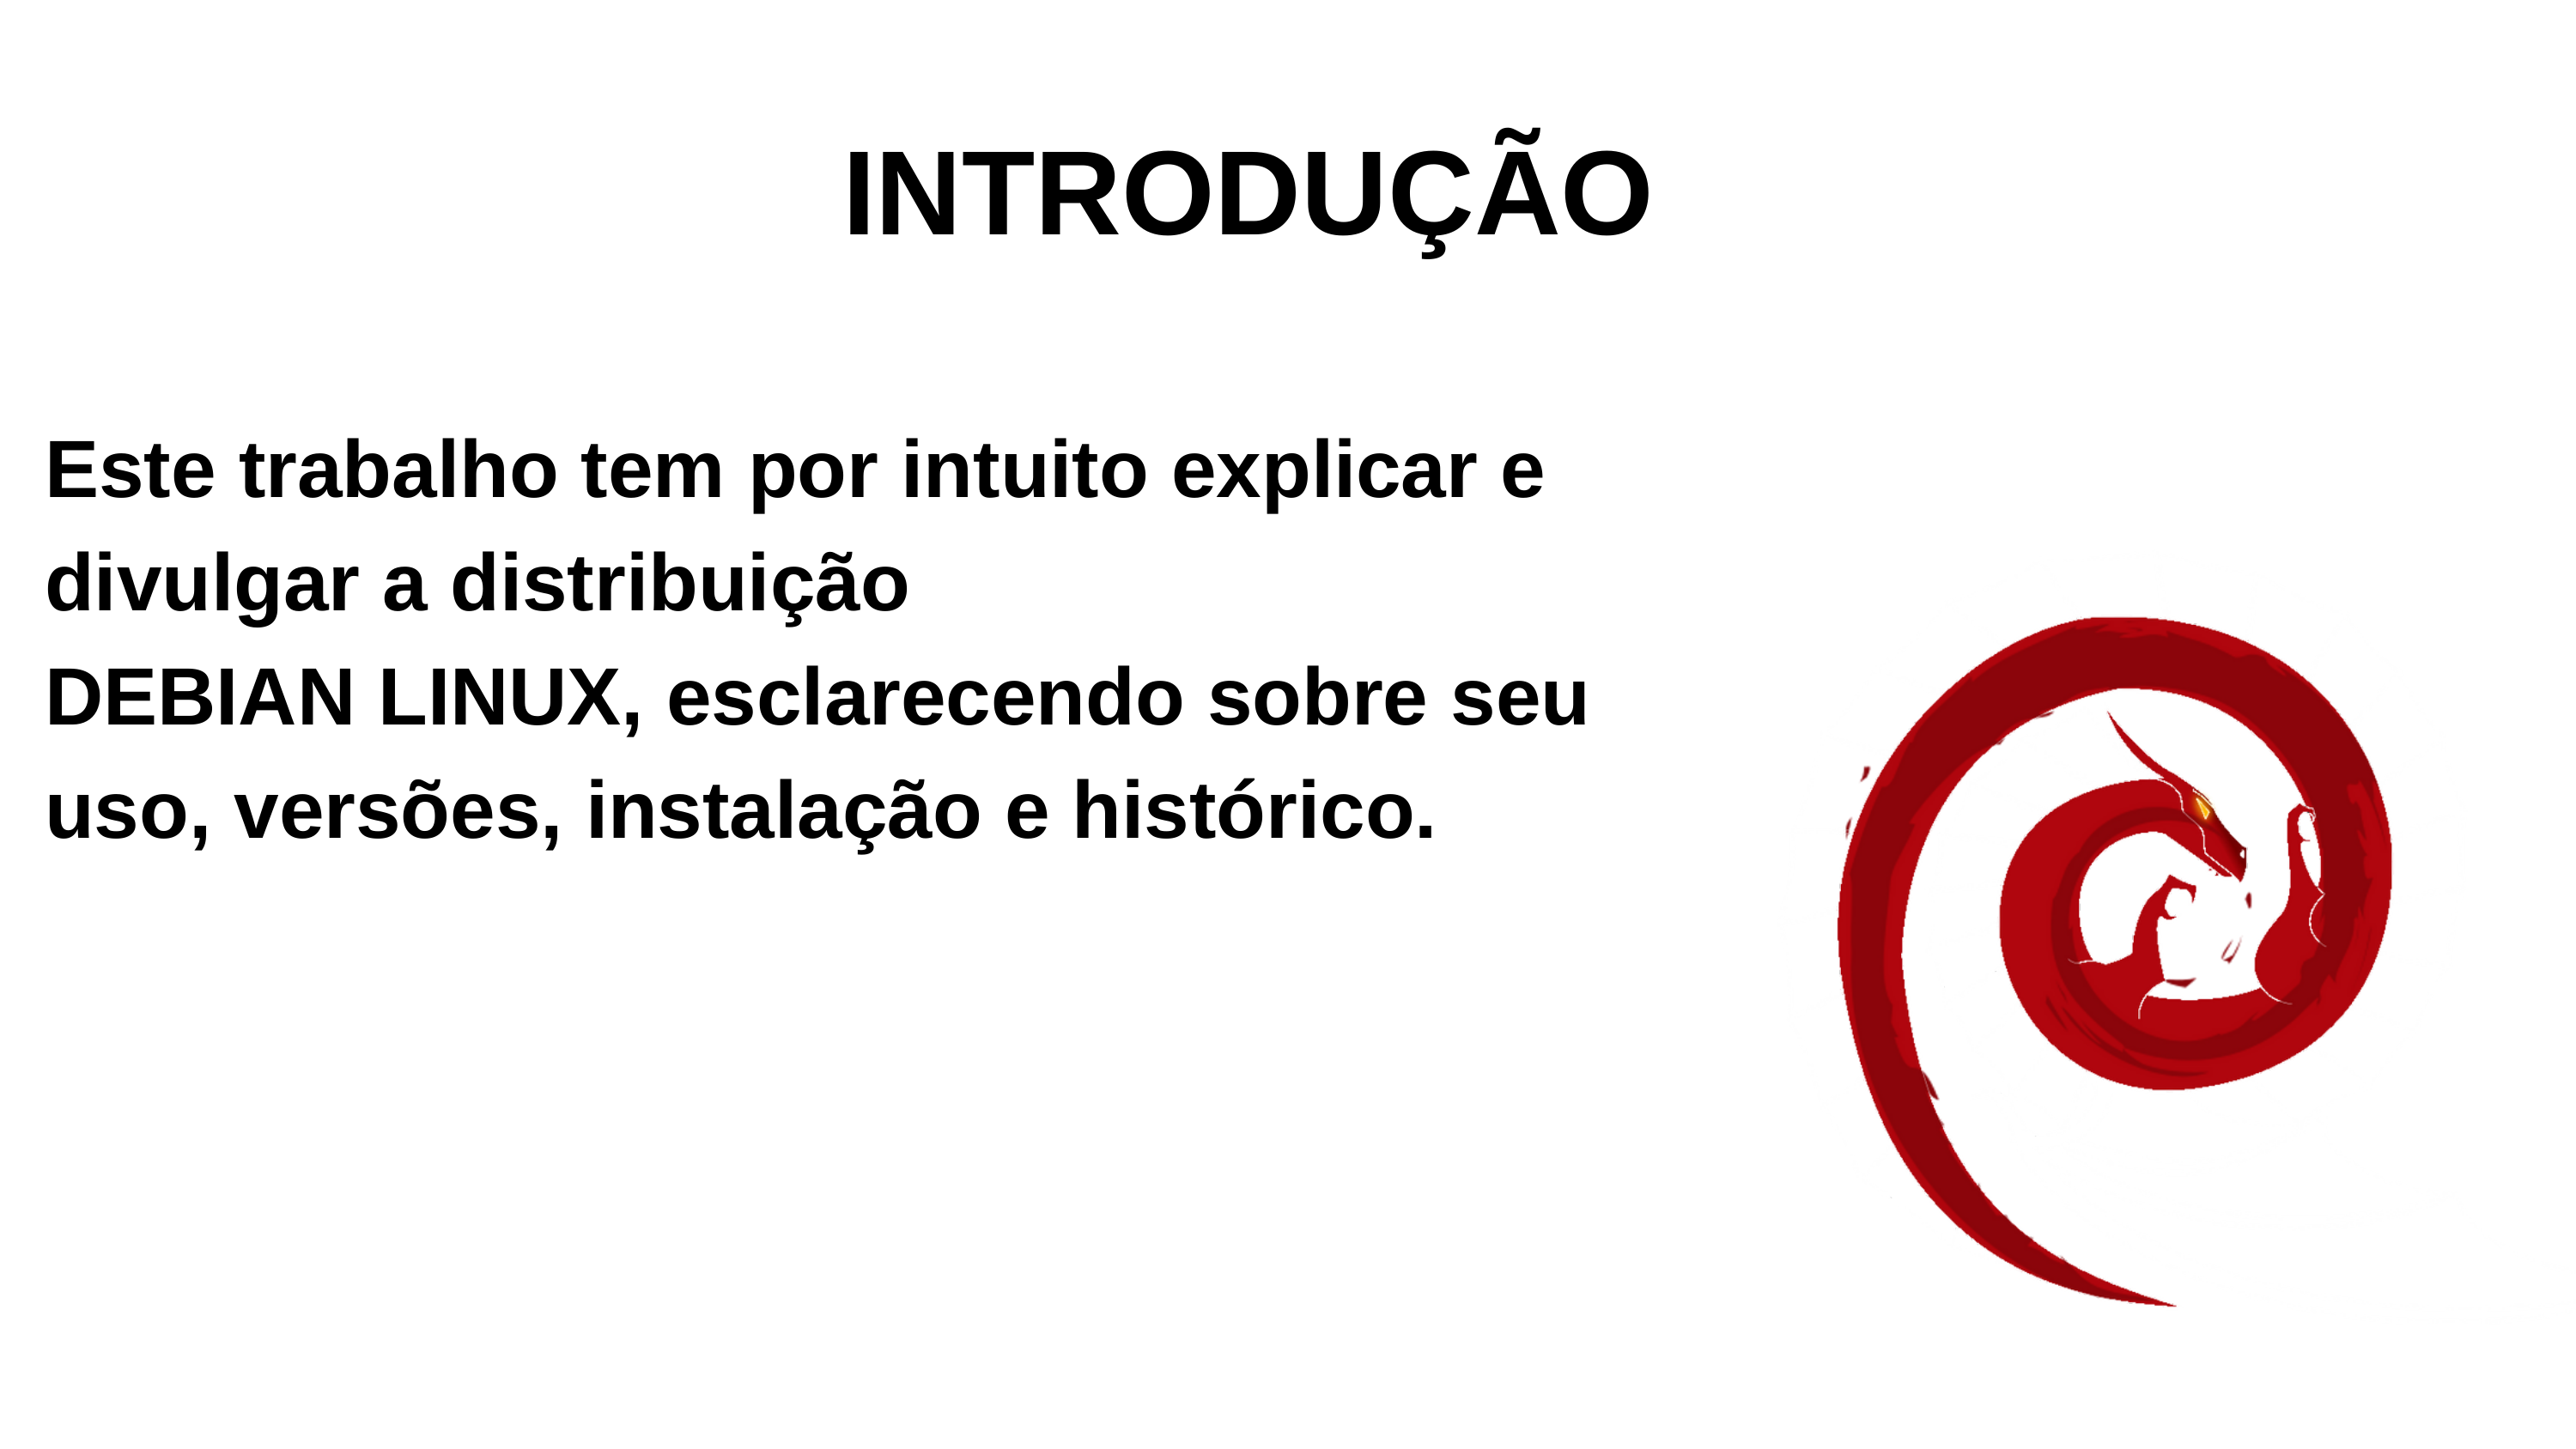

INTRODUÇÃO

Este trabalho tem por intuito explicar e divulgar a distribuição
DEBIAN LINUX, esclarecendo sobre seu uso, versões, instalação e histórico.